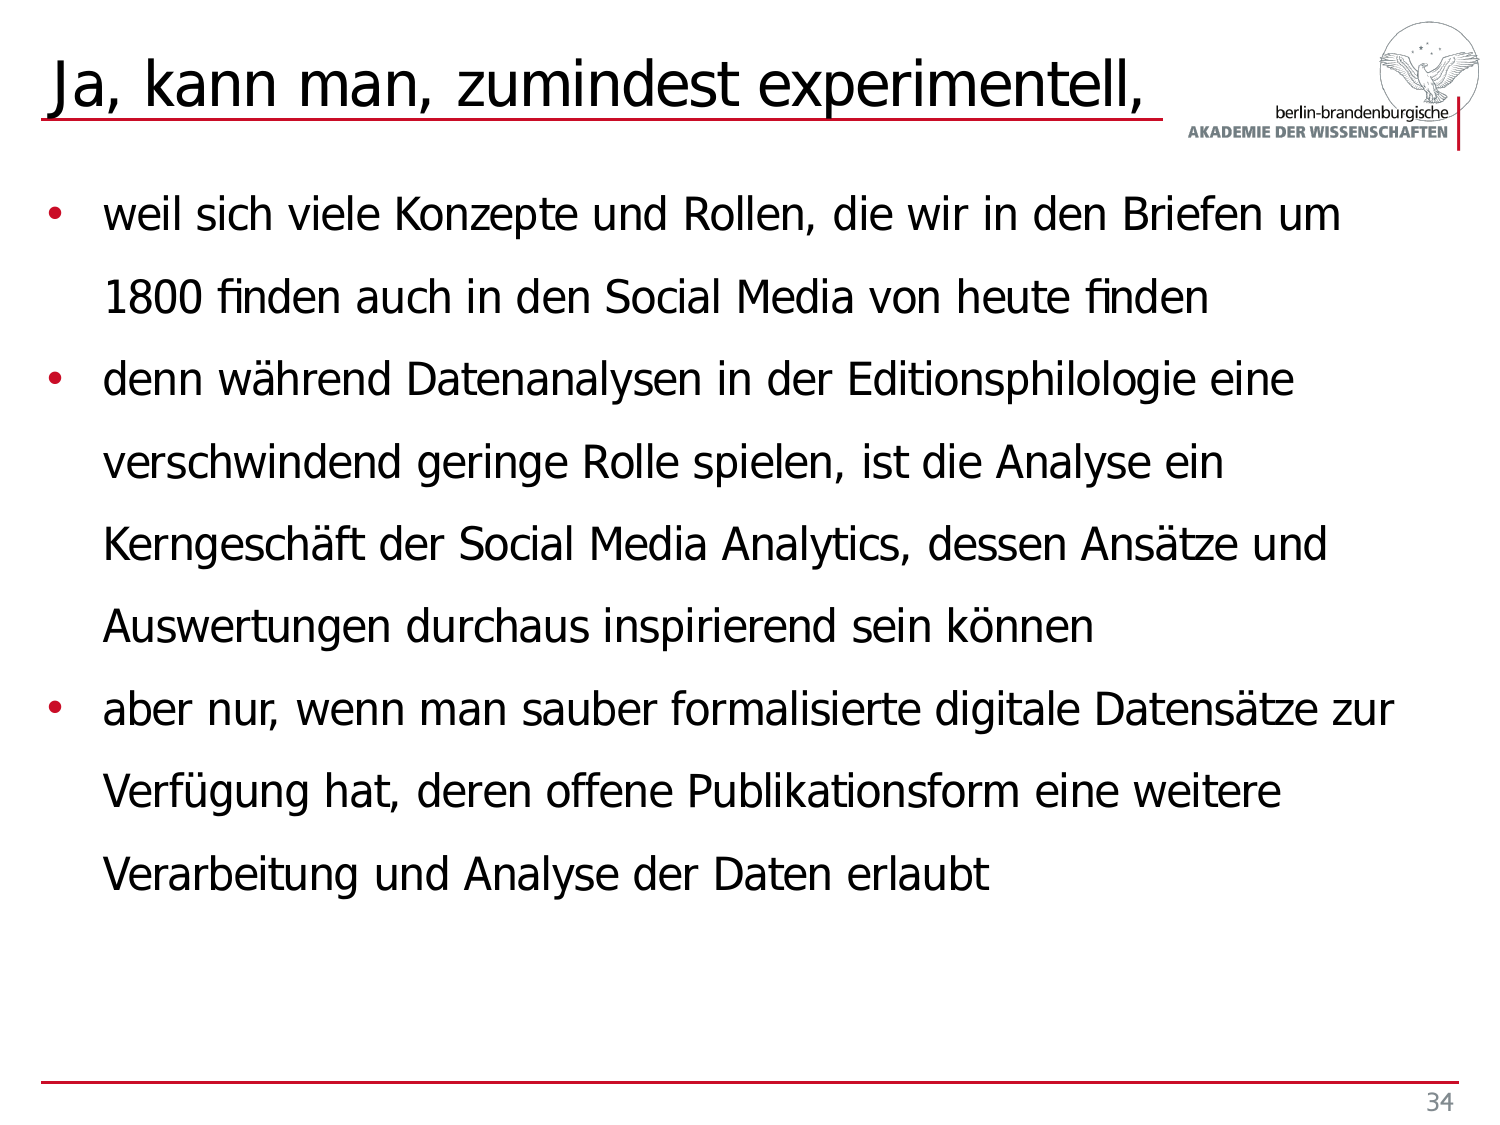

# Ja, kann man, zumindest experimentell,
weil sich viele Konzepte und Rollen, die wir in den Briefen um 1800 finden auch in den Social Media von heute finden
denn während Datenanalysen in der Editionsphilologie eine verschwindend geringe Rolle spielen, ist die Analyse ein Kerngeschäft der Social Media Analytics, dessen Ansätze und Auswertungen durchaus inspirierend sein können
aber nur, wenn man sauber formalisierte digitale Datensätze zur Verfügung hat, deren offene Publikationsform eine weitere Verarbeitung und Analyse der Daten erlaubt

34